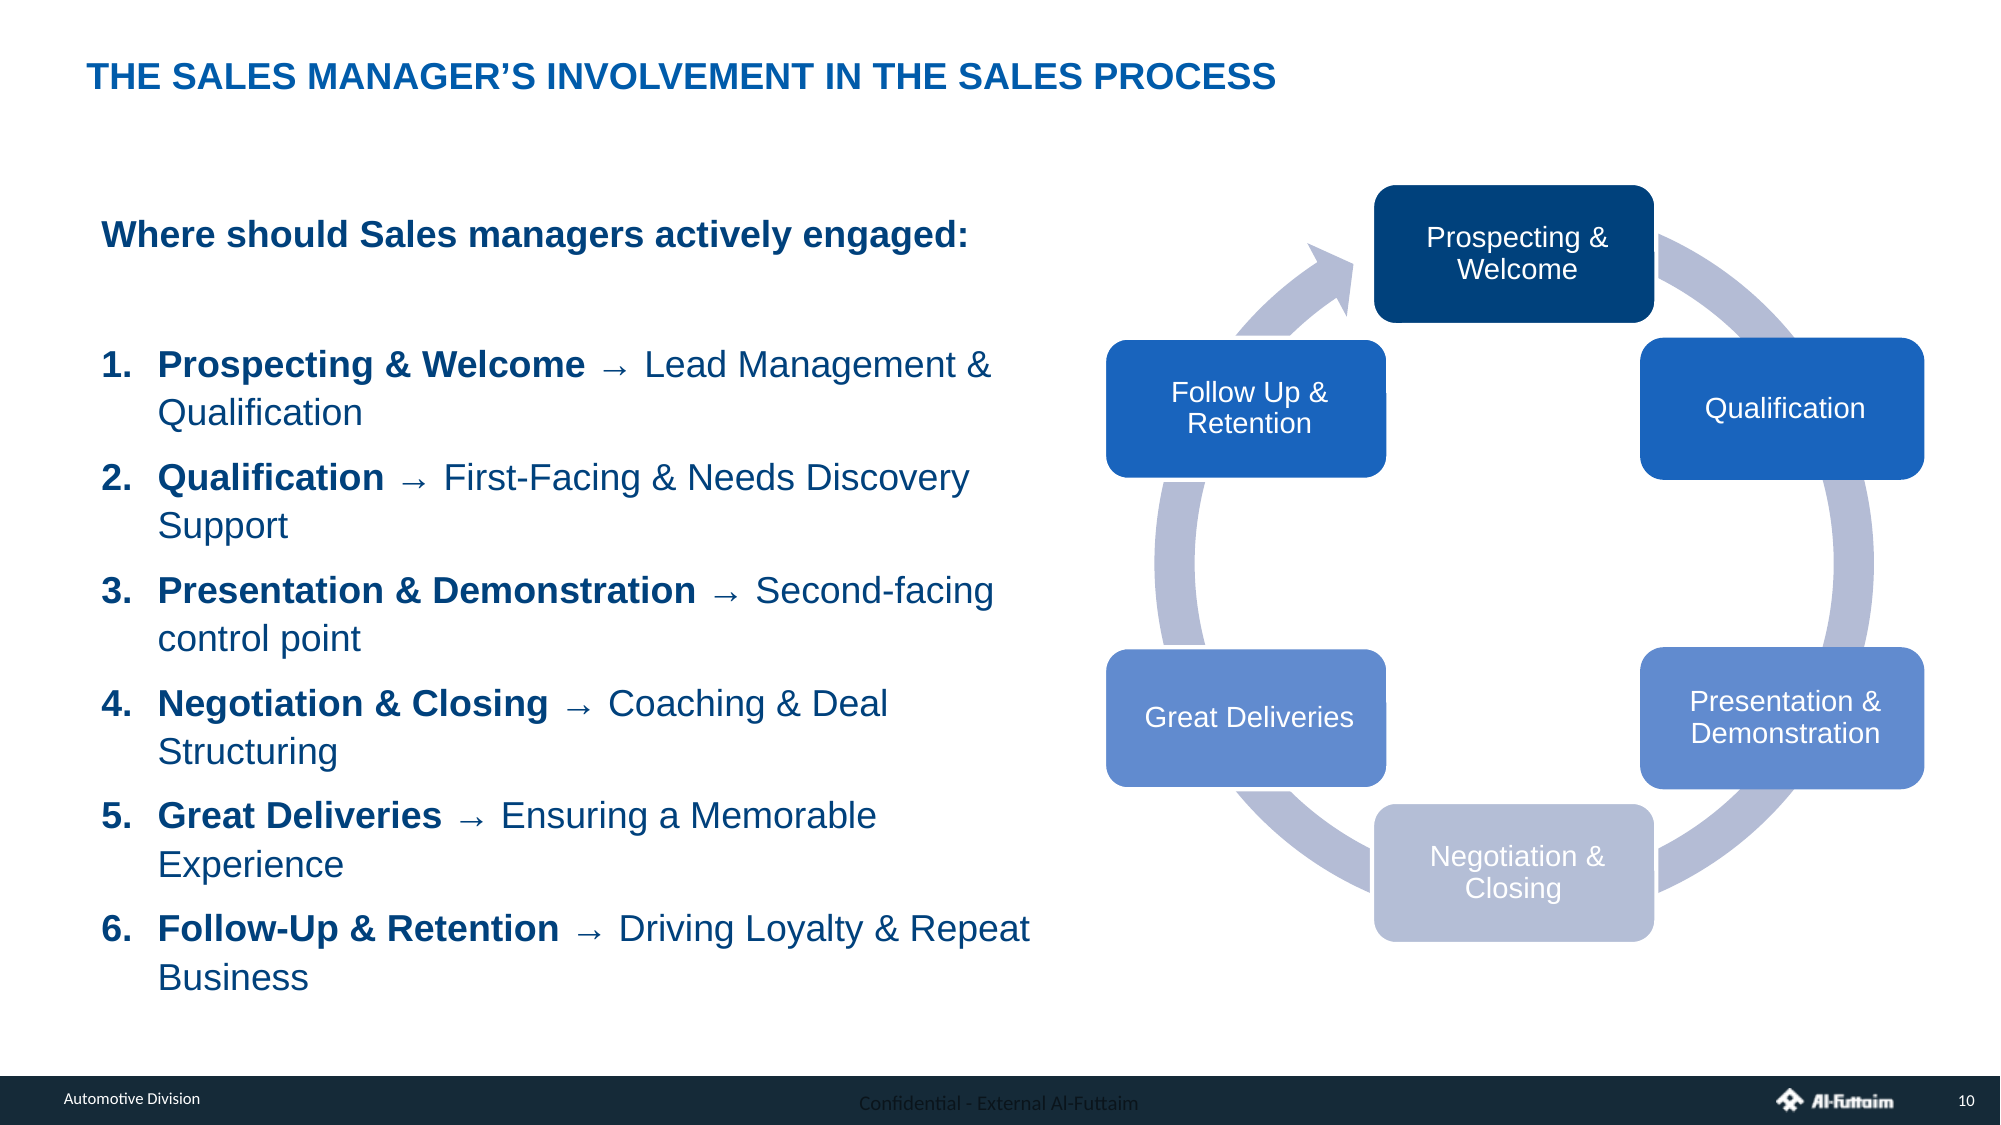

THE SALES MANAGER’S INVOLVEMENT IN THE SALES PROCESS
Prospecting & Welcome
Qualification
Presentation & Demonstration
Negotiation & Closing
Great Deliveries
Follow Up & Retention
Where should Sales managers actively engaged:

Prospecting & Welcome → Lead Management & Qualification
Qualification → First-Facing & Needs Discovery Support
Presentation & Demonstration → Second-facing control point
Negotiation & Closing → Coaching & Deal Structuring
Great Deliveries → Ensuring a Memorable Experience
Follow-Up & Retention → Driving Loyalty & Repeat Business